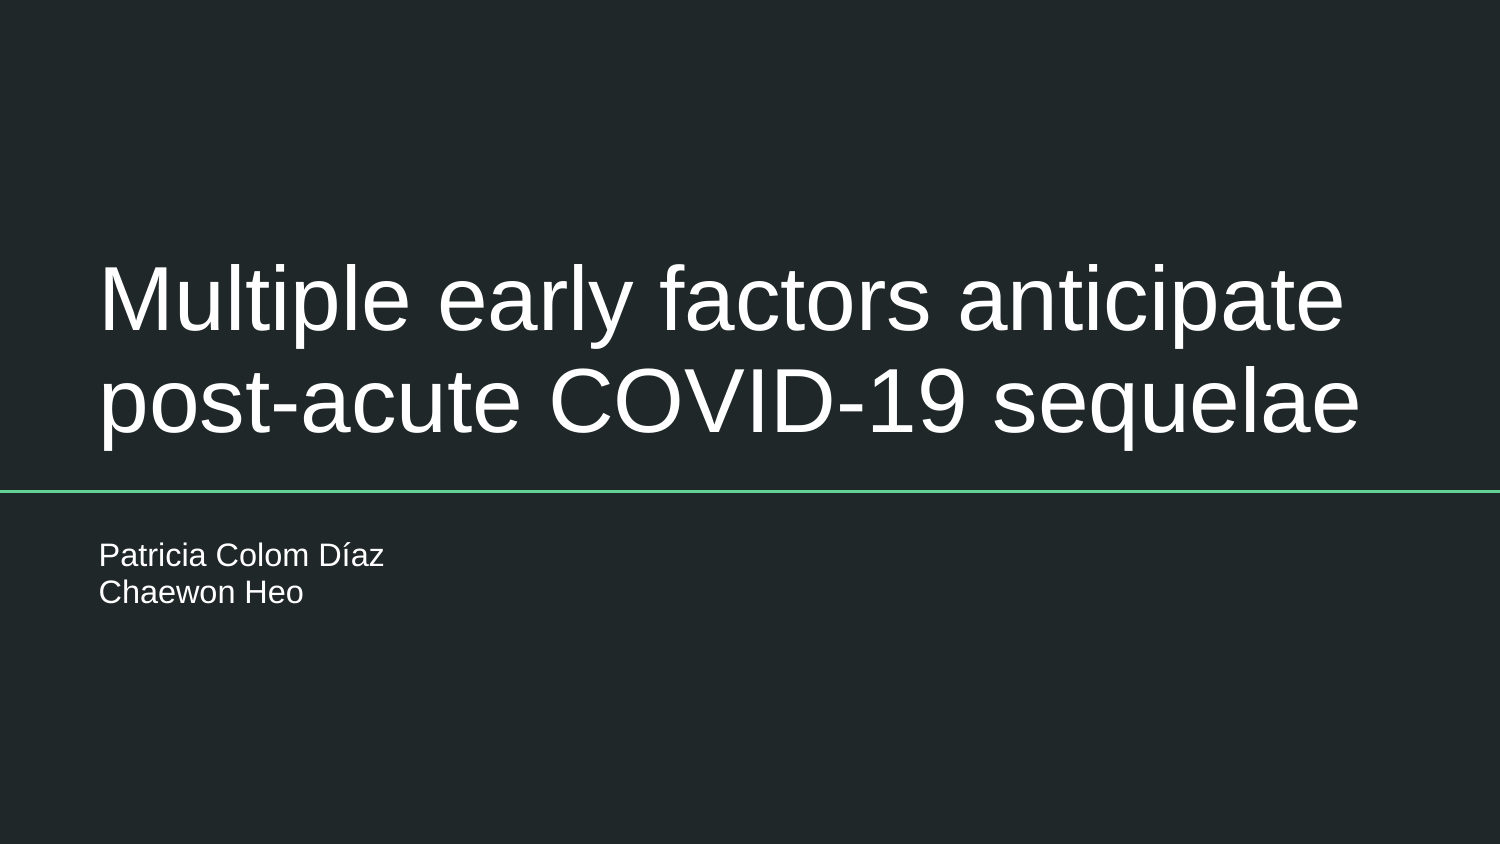

# Multiple early factors anticipate post-acute COVID-19 sequelae
Patricia Colom Díaz
Chaewon Heo